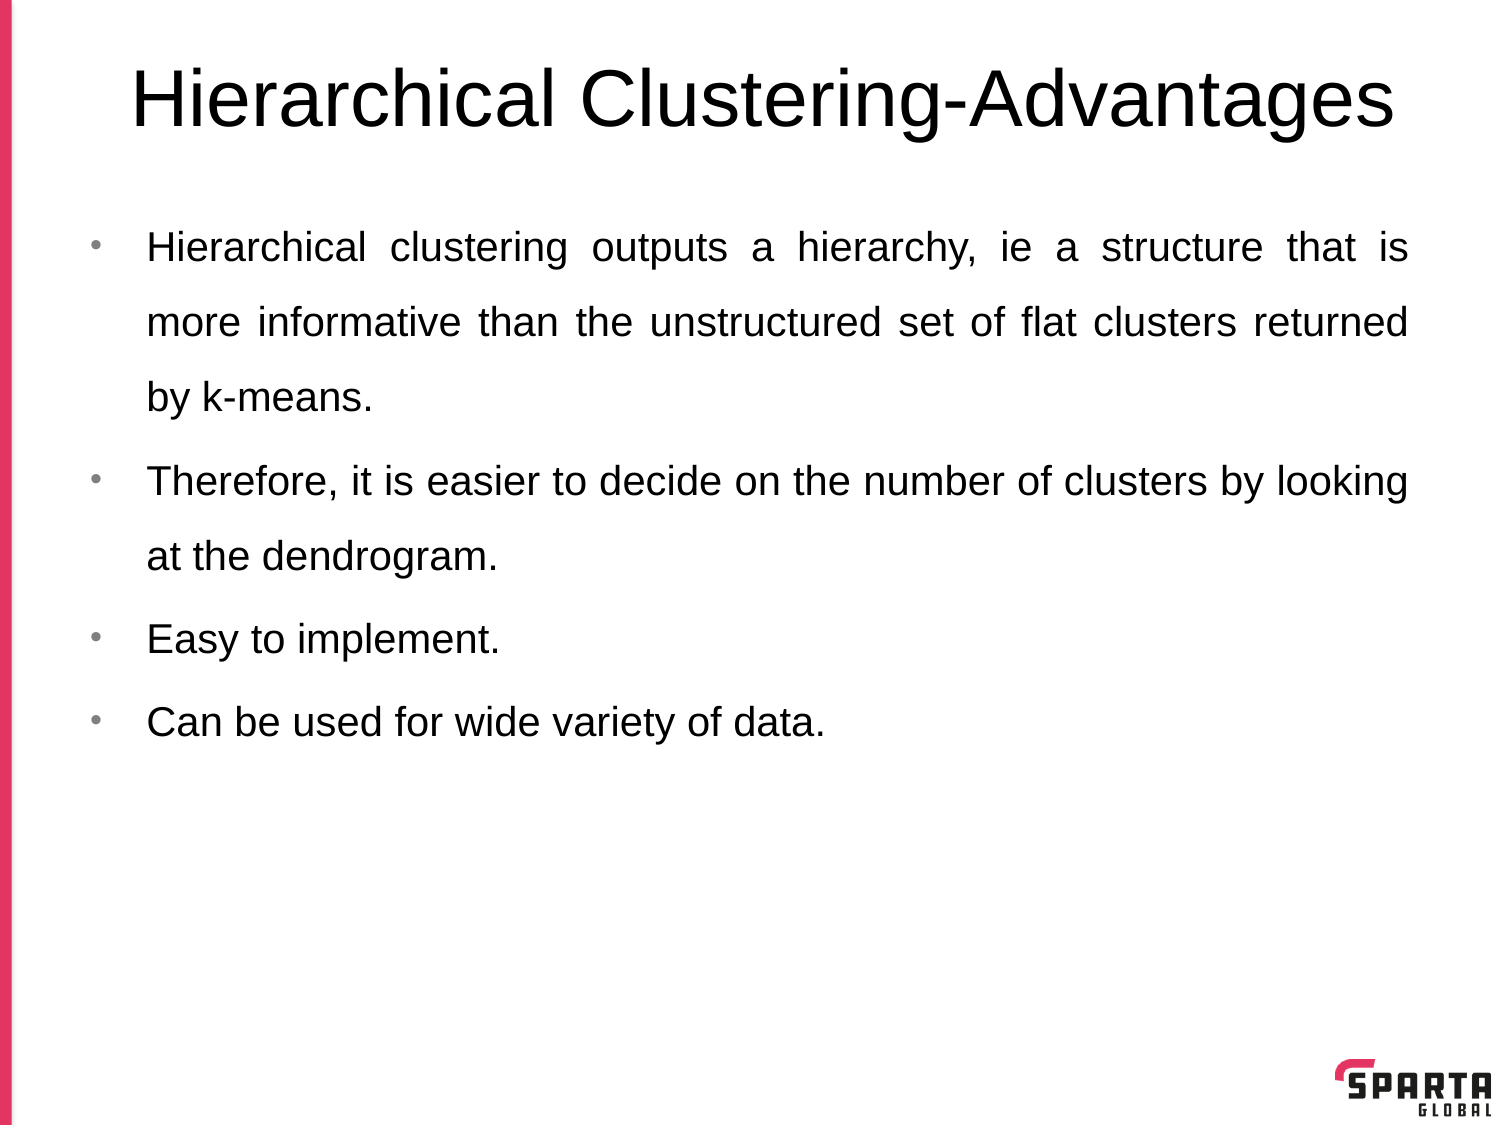

# Hierarchical Clustering-Advantages
Hierarchical clustering outputs a hierarchy, ie a structure that is more informative than the unstructured set of flat clusters returned by k-means.
Therefore, it is easier to decide on the number of clusters by looking at the dendrogram.
Easy to implement.
Can be used for wide variety of data.